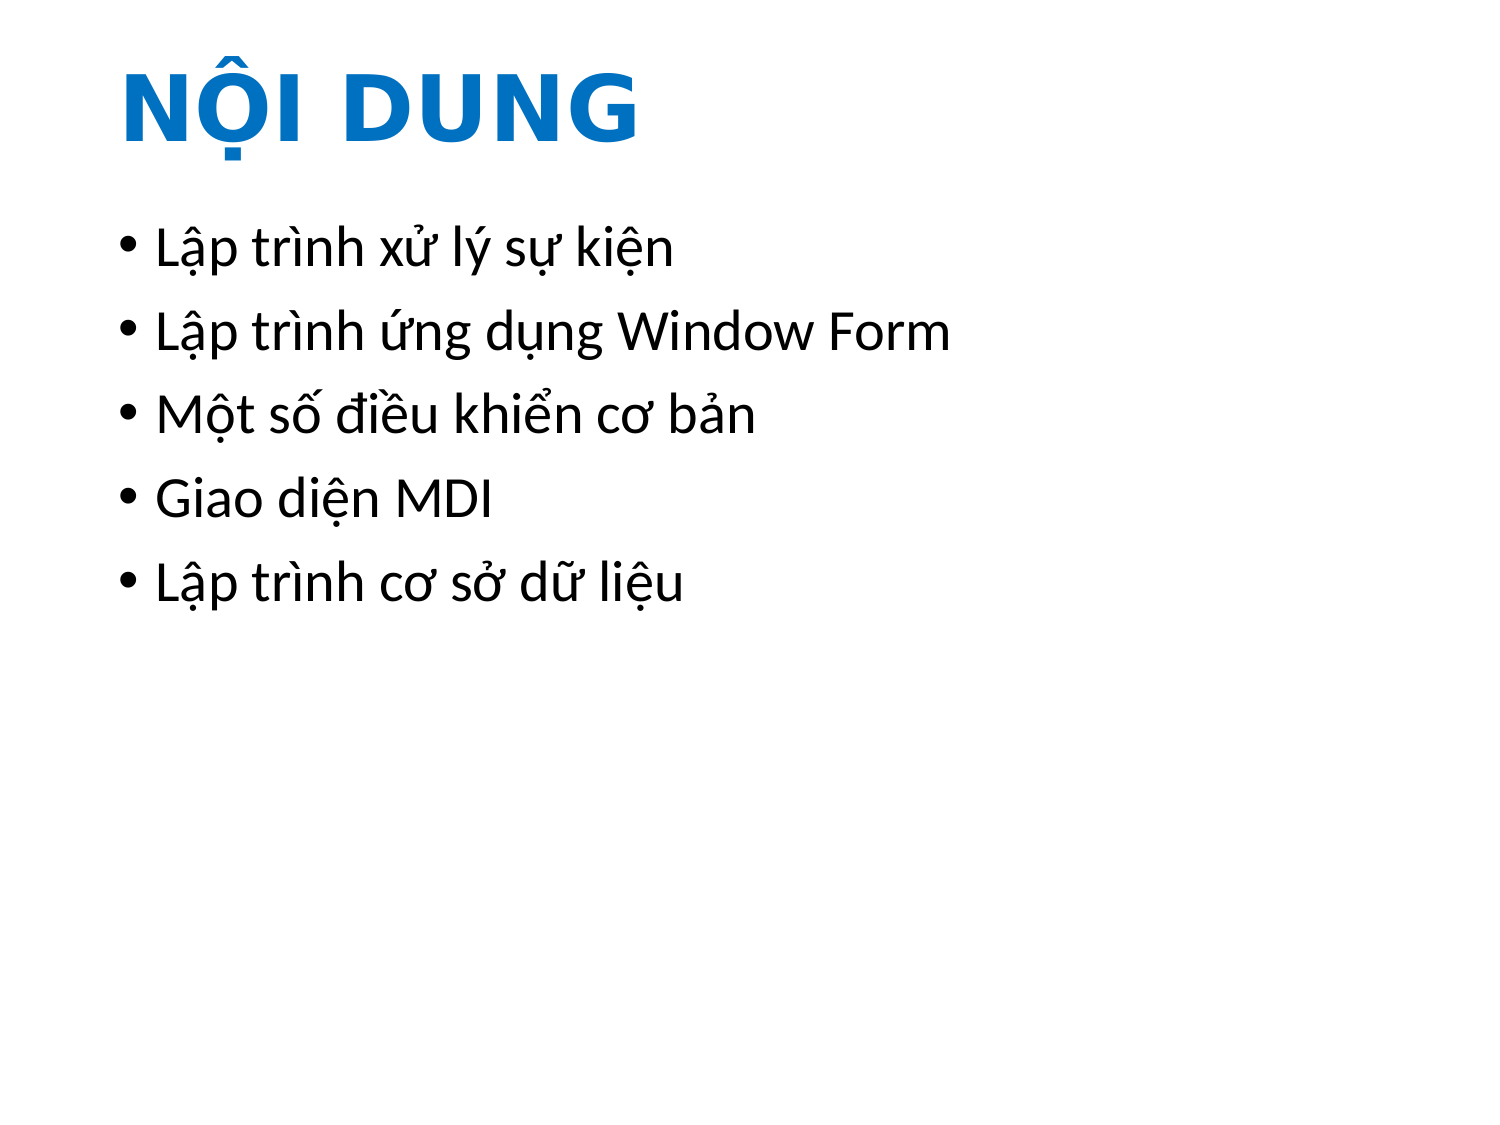

# NỘI DUNG
Lập trình xử lý sự kiện
Lập trình ứng dụng Window Form
Một số điều khiển cơ bản
Giao diện MDI
Lập trình cơ sở dữ liệu